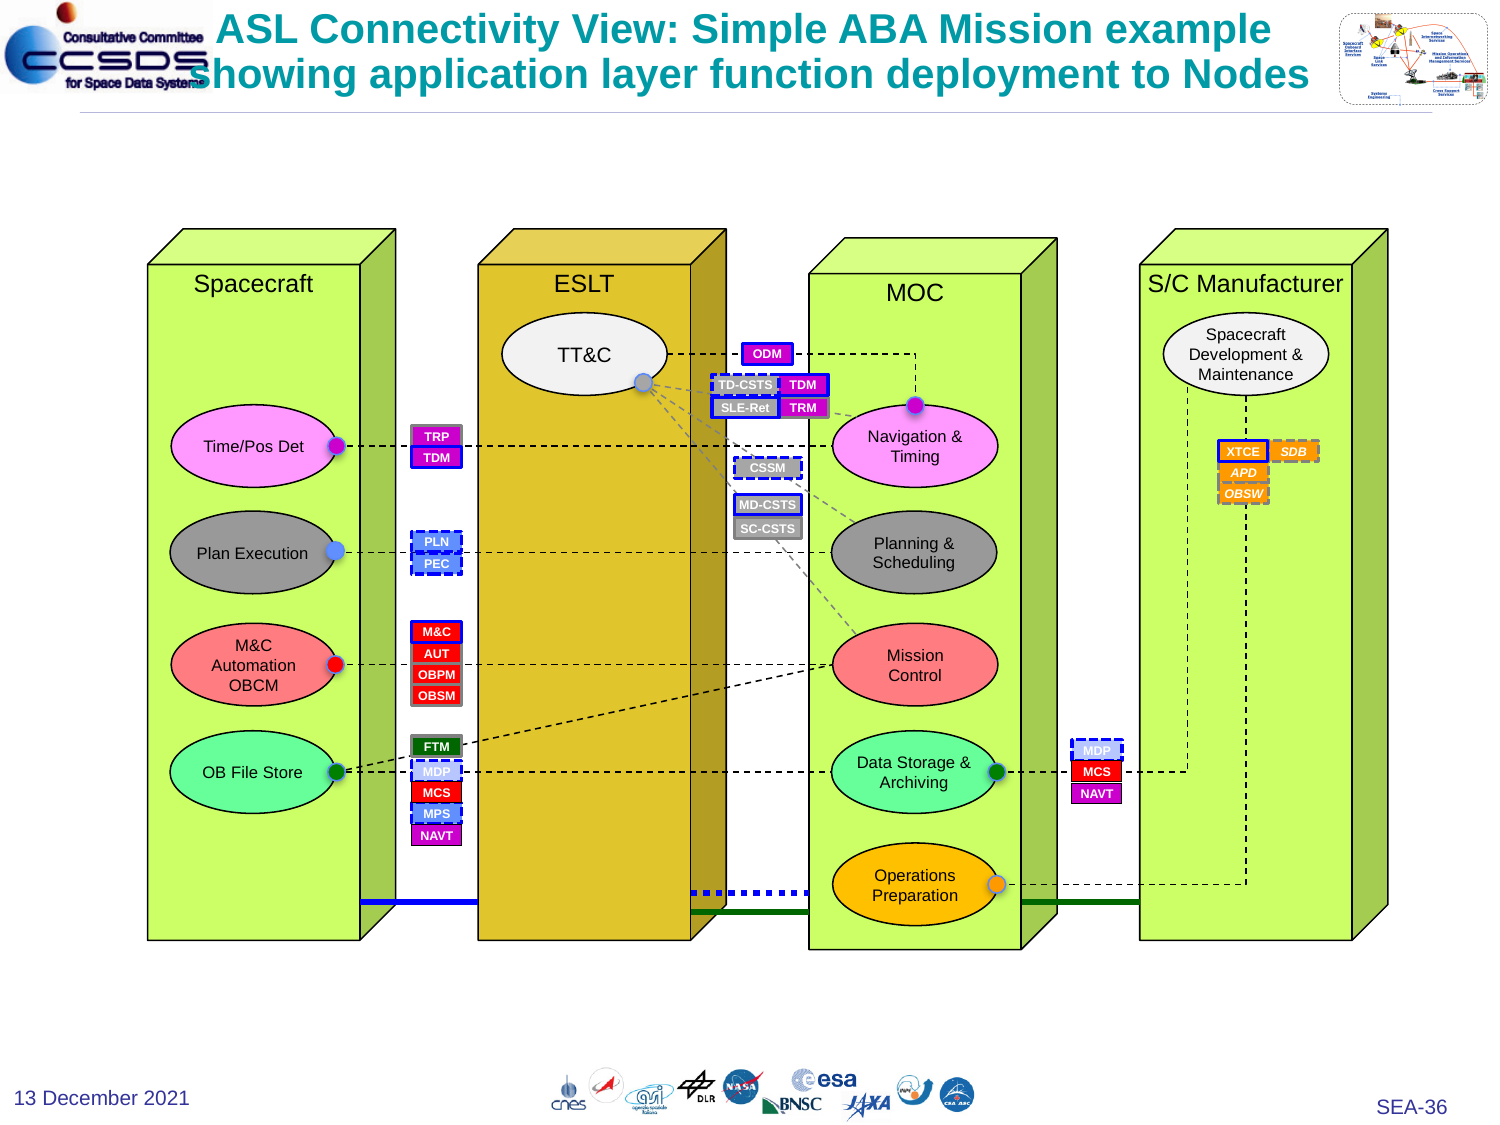

# ASL Connectivity View: Simple ABA Mission example showing application layer function deployment to Nodes
Spacecraft
ESLT
S/C Manufacturer
MOC
TT&C
Spacecraft Development & Maintenance
ODM

TDM
TD-CSTS

SLE-Ret
TRM
Time/Pos Det
Navigation & Timing
TRP

SDB
XTCE
TDM
CSSM
APD
OBSW
MD-CSTS
Plan Execution
Planning & Scheduling
SC-CSTS
PLN

PEC
M&C
M&C
Automation
OBCM
Mission
Control
AUT

OBPM
OBSM
OB File Store
Data Storage & Archiving
FTM
MDP
MDP
MCS

MCS
NAVT
MPS
NAVT
Operations
Preparation

13 December 2021